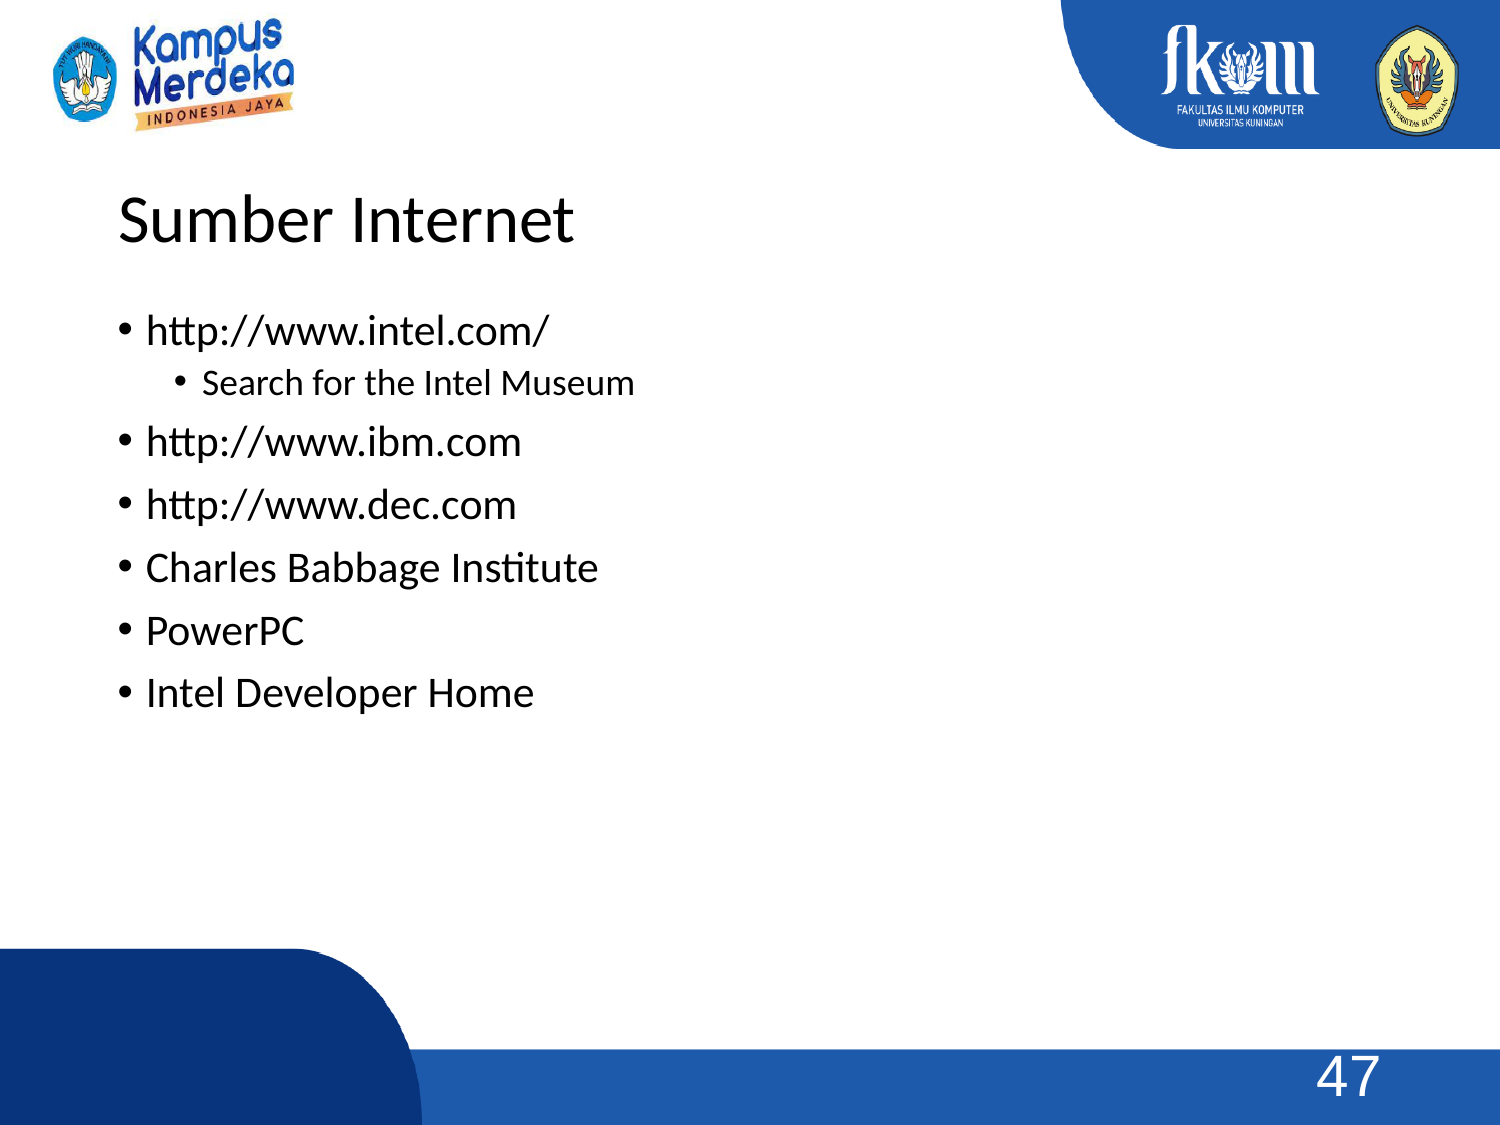

# Sumber Internet
http://www.intel.com/
Search for the Intel Museum
http://www.ibm.com
http://www.dec.com
Charles Babbage Institute
PowerPC
Intel Developer Home

47